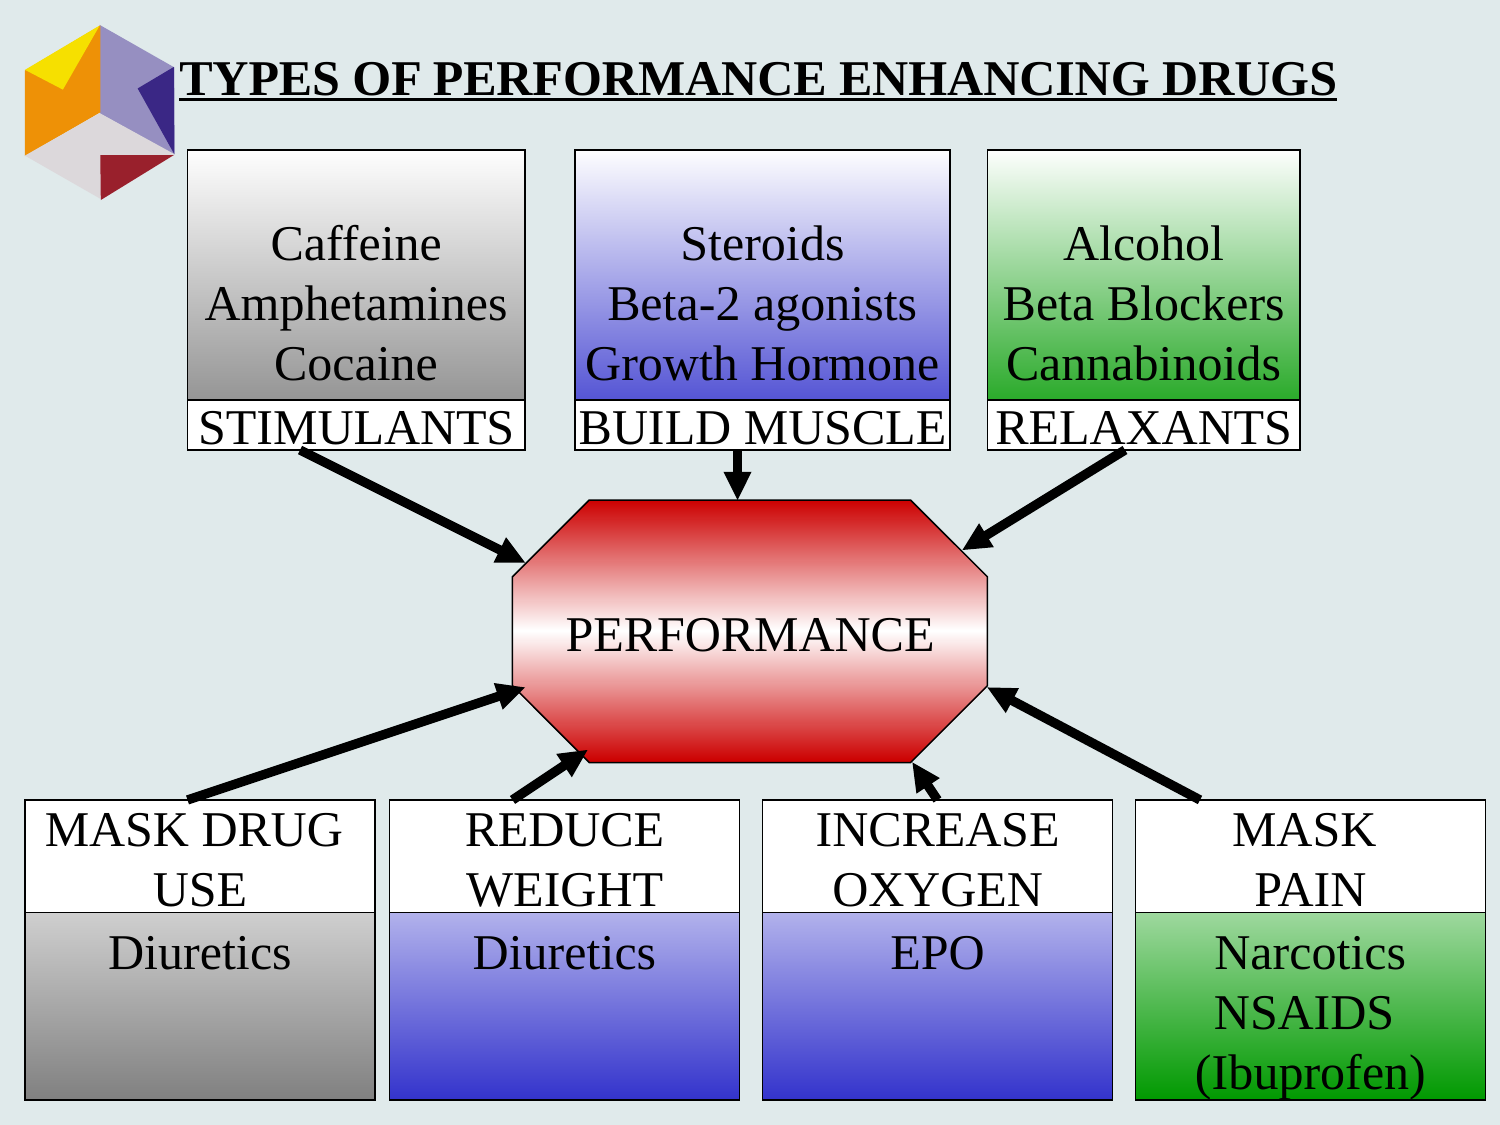

TYPES OF PERFORMANCE ENHANCING DRUGS
Caffeine
Amphetamines
Cocaine
Steroids
Beta-2 agonists
Growth Hormone
Alcohol
Beta Blockers
Cannabinoids
STIMULANTS
BUILD MUSCLE
RELAXANTS

PERFORMANCE

Diuretics

MASK DRUG
USE

Diuretics

REDUCE
WEIGHT

EPO

INCREASE
OXYGEN

Narcotics
NSAIDS
(Ibuprofen)

MASK
PAIN